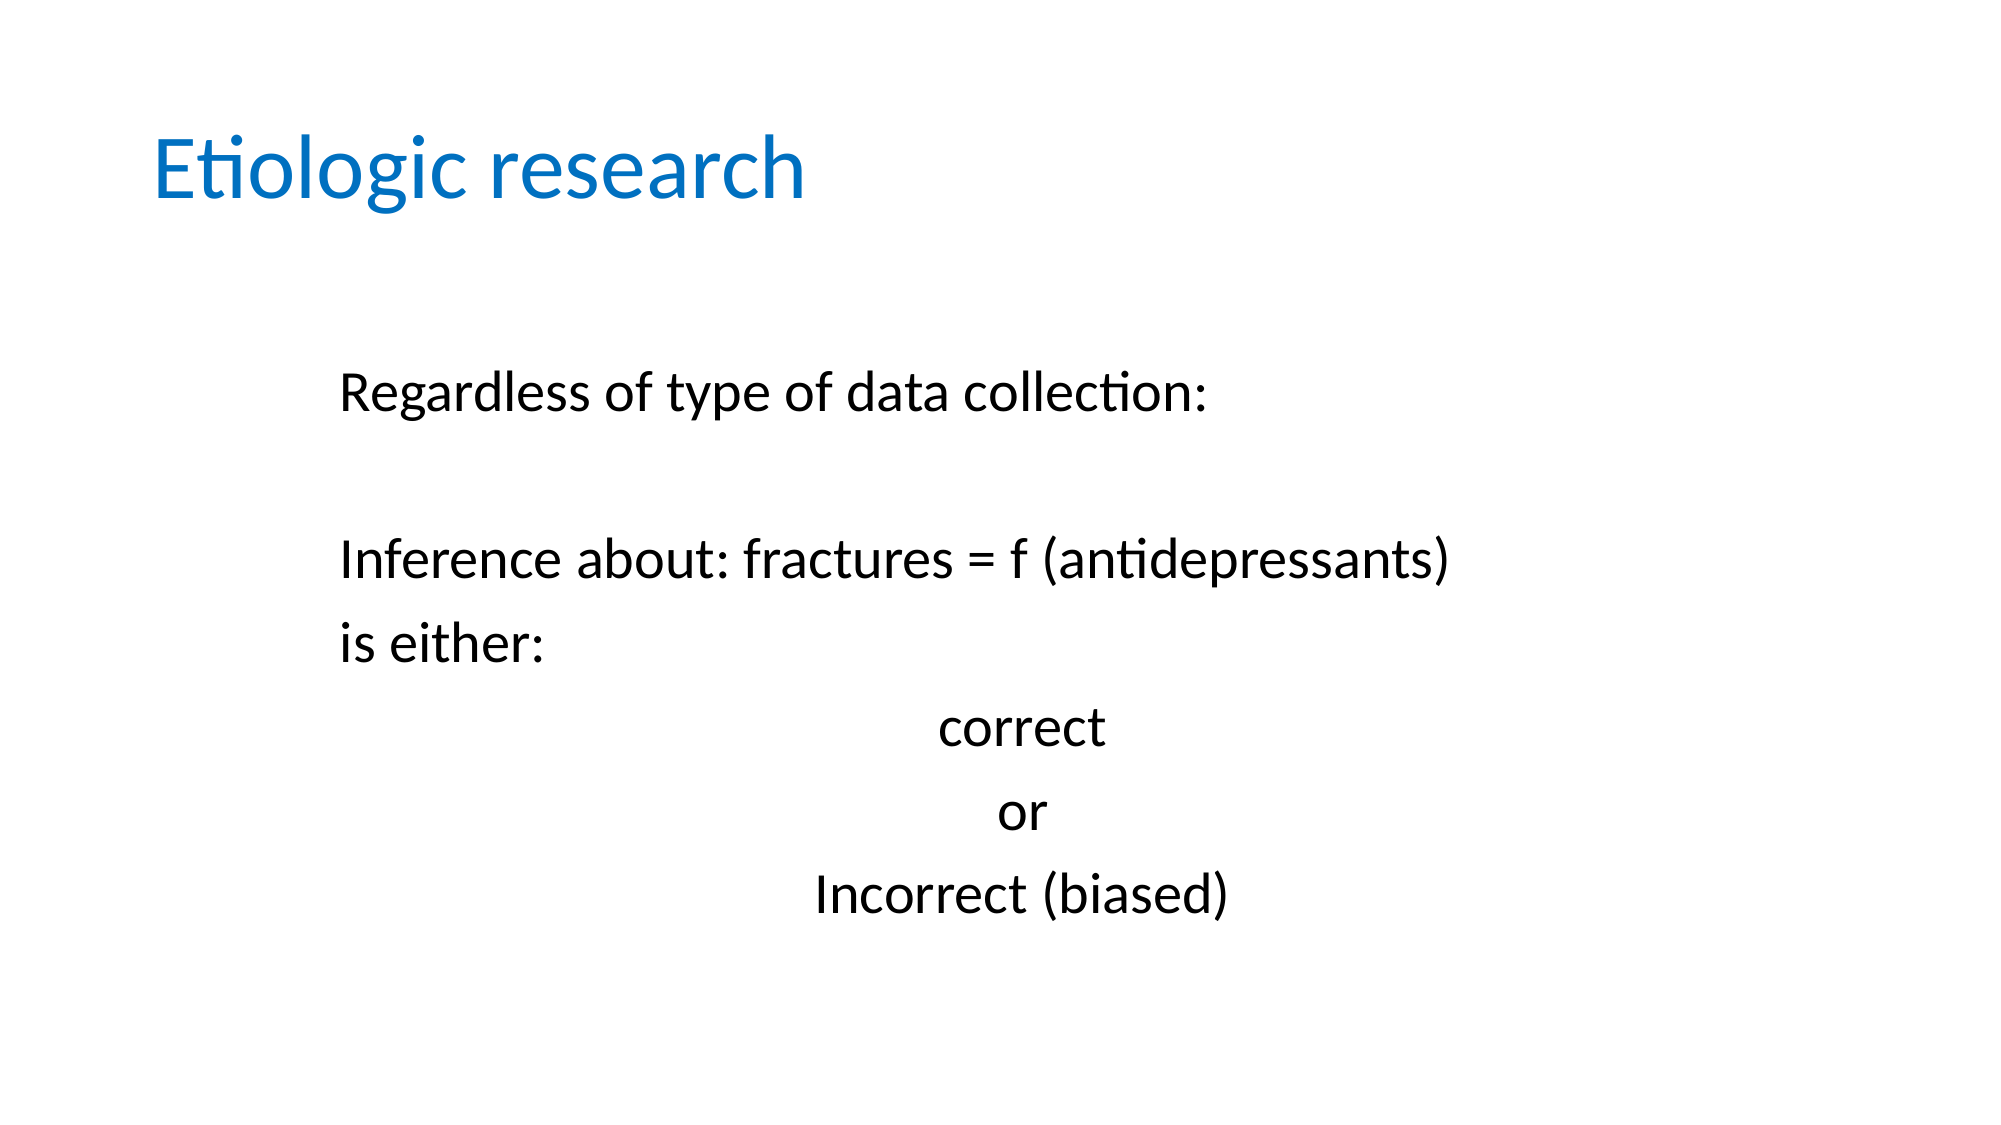

# Etiologic research

Regardless of type of data collection:

Inference about: fractures = f (antidepressants)
is either:
correct
or
Incorrect (biased)